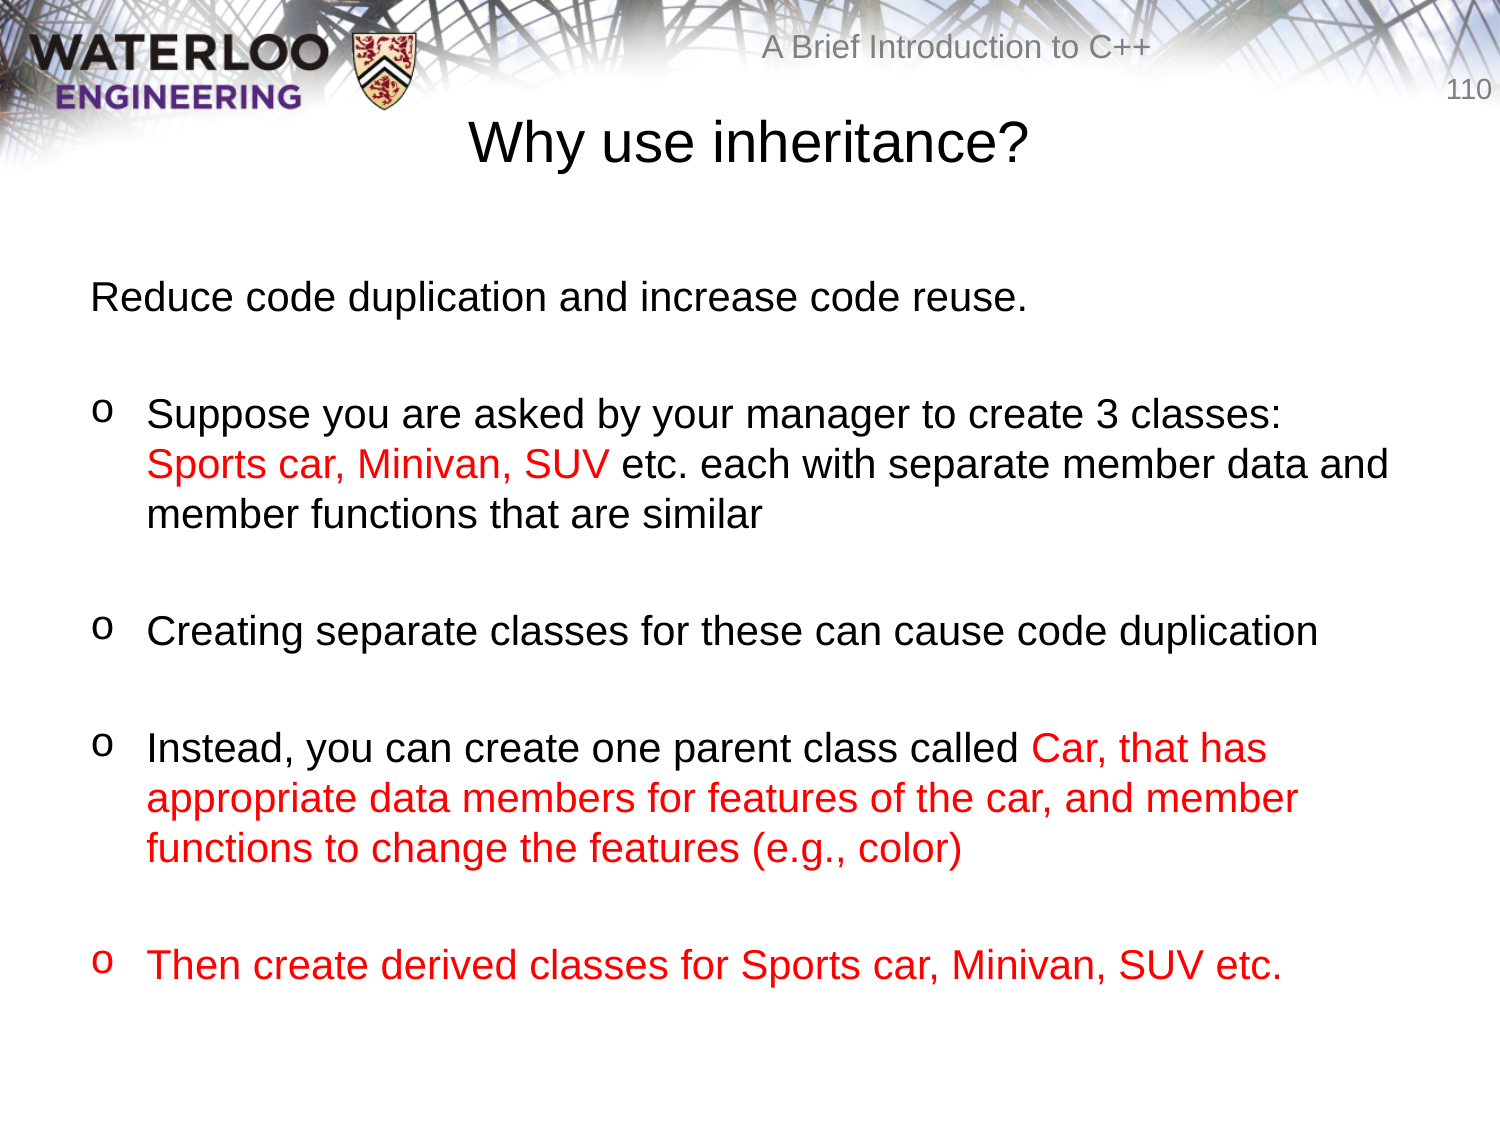

# Why use inheritance?
Reduce code duplication and increase code reuse.

Suppose you are asked by your manager to create 3 classes: Sports car, Minivan, SUV etc. each with separate member data and member functions that are similar

Creating separate classes for these can cause code duplication

Instead, you can create one parent class called Car, that has appropriate data members for features of the car, and member functions to change the features (e.g., color)

Then create derived classes for Sports car, Minivan, SUV etc.